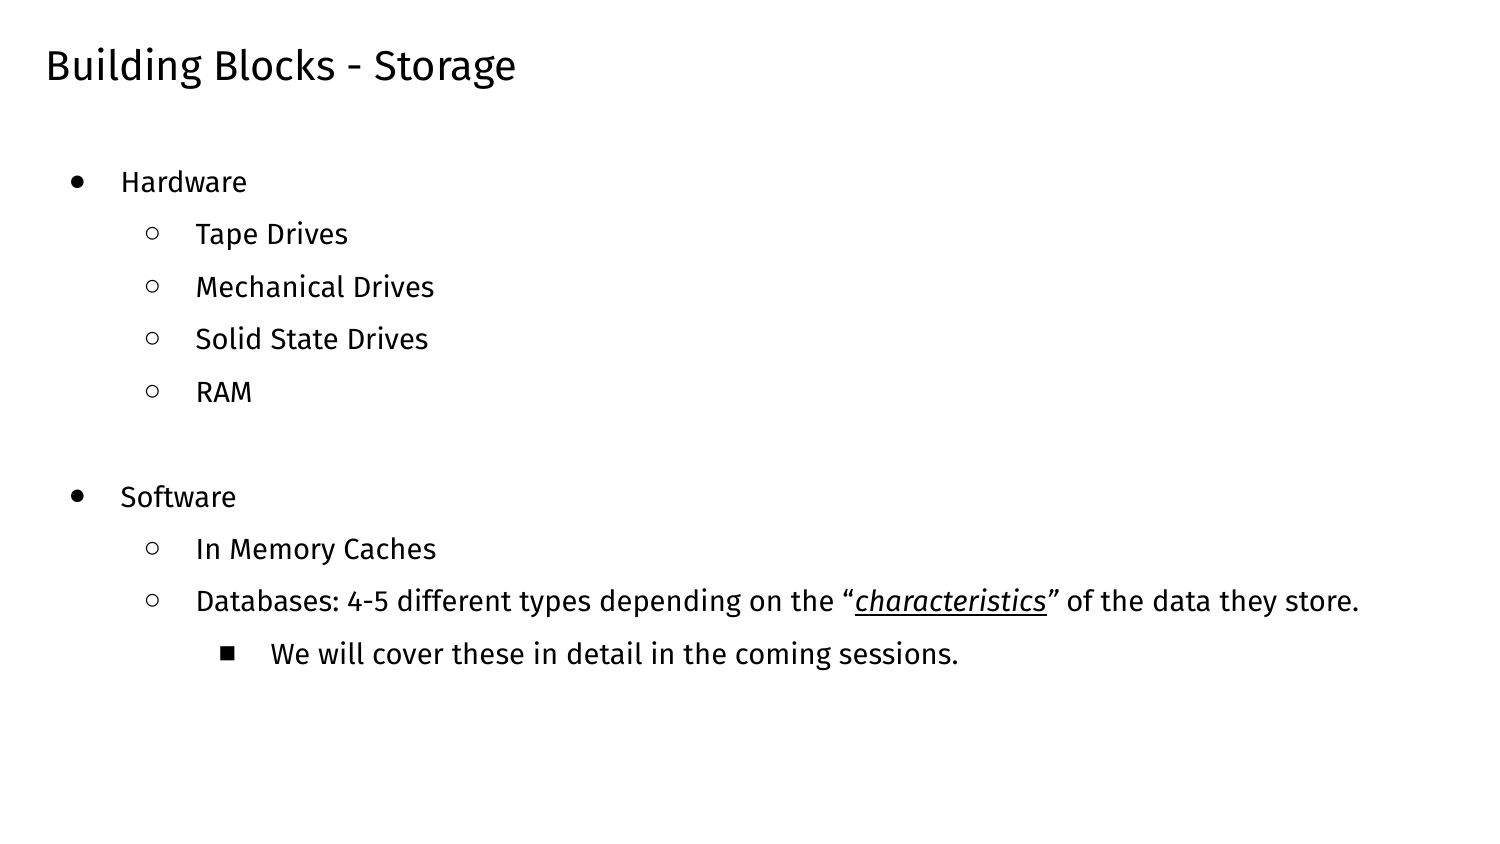

Building Blocks - Storage
Hardware
Tape Drives
Mechanical Drives
Solid State Drives
RAM

Software
In Memory Caches
Databases: 4-5 different types depending on the “characteristics” of the data they store.
We will cover these in detail in the coming sessions.